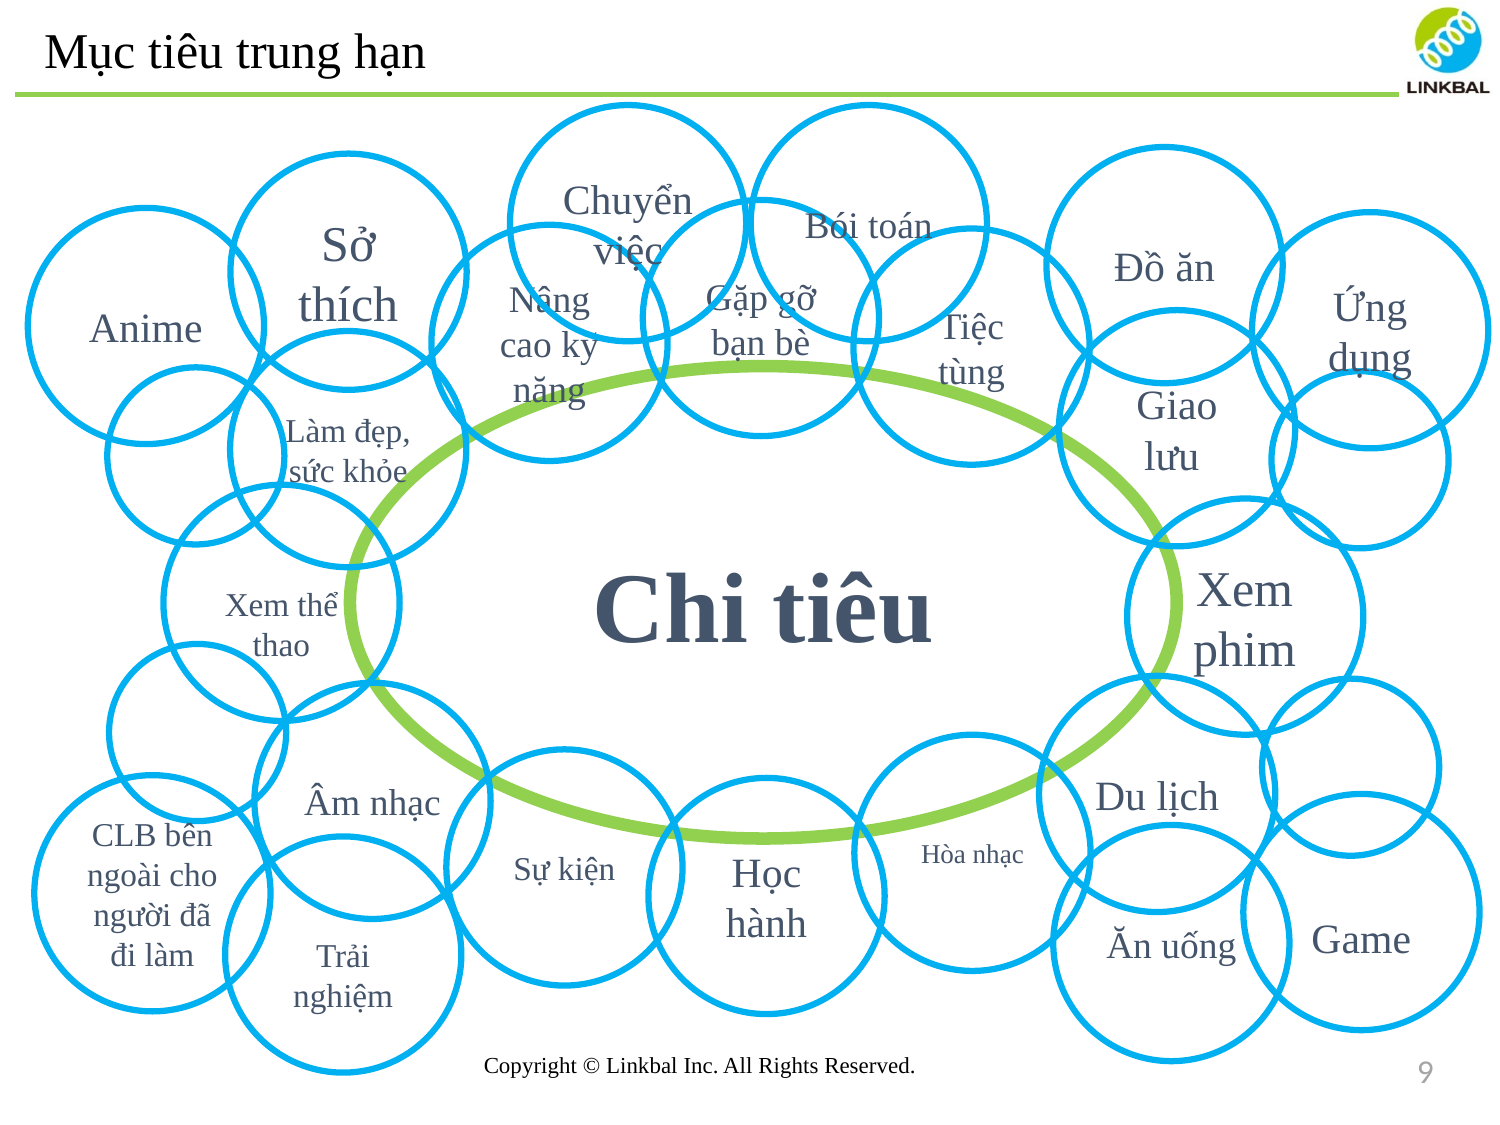

Mục tiêu trung hạn
Chuyển việc
Bói toán
Đồ ăn
Sở thích
Gặp gỡ bạn bè
Anime
Ứng dụng
Nâng cao kỹ năng
Tiệc tùng
Giao lưu
Làm đẹp, sức khỏe
Chi tiêu

Xem thể thao
Xem phim

Du lịch

Âm nhạc
Hòa nhạc
Sự kiện
CLB bên ngoài cho người đã đi làm
Học hành

Game
Ăn uống

Trải nghiệm
Copyright © Linkbal Inc. All Rights Reserved.